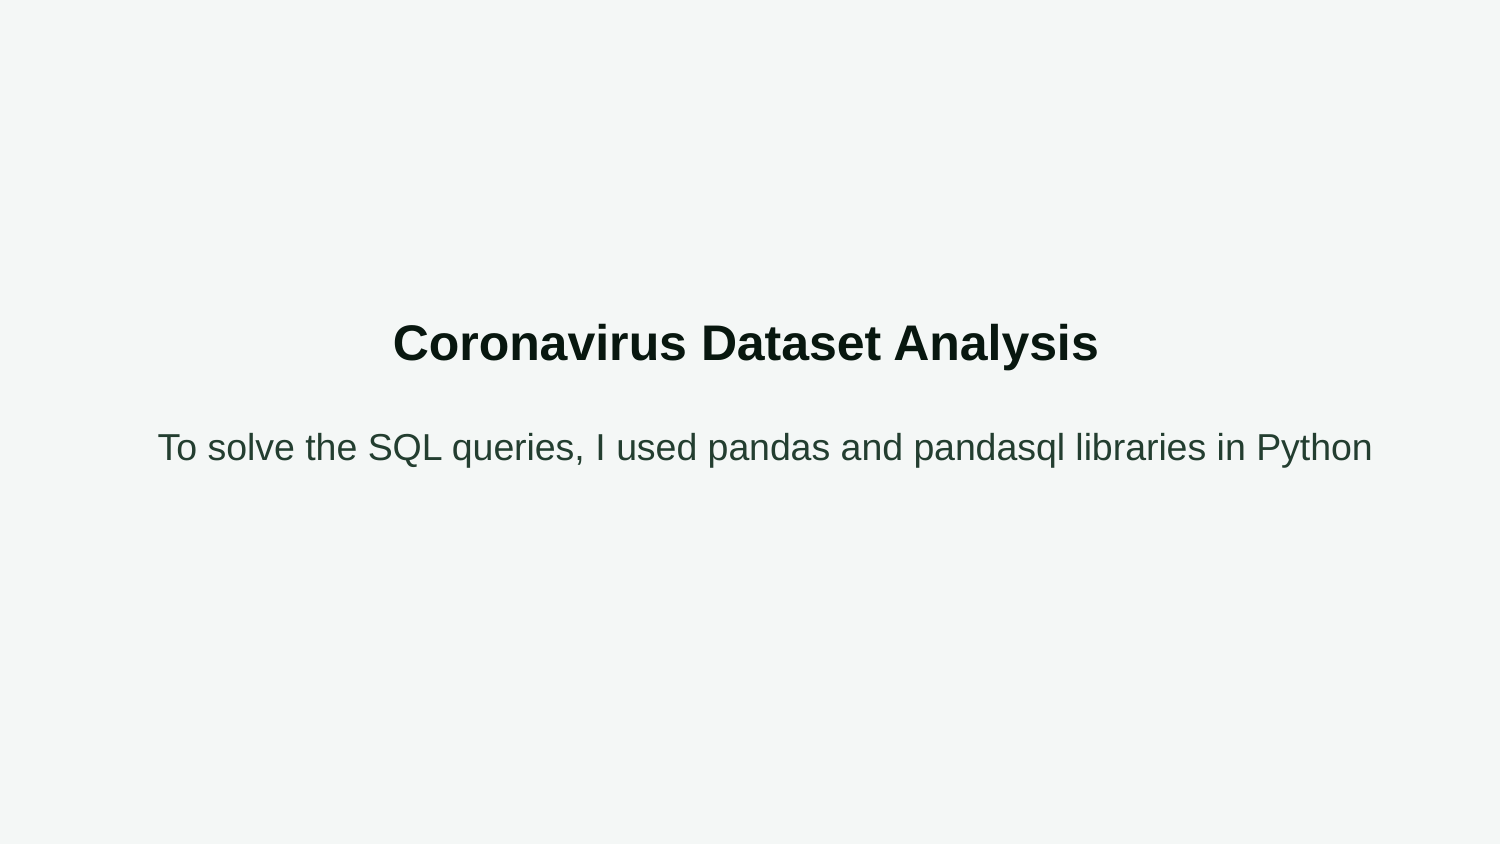

# Coronavirus Dataset Analysis
To solve the SQL queries, I used pandas and pandasql libraries in Python